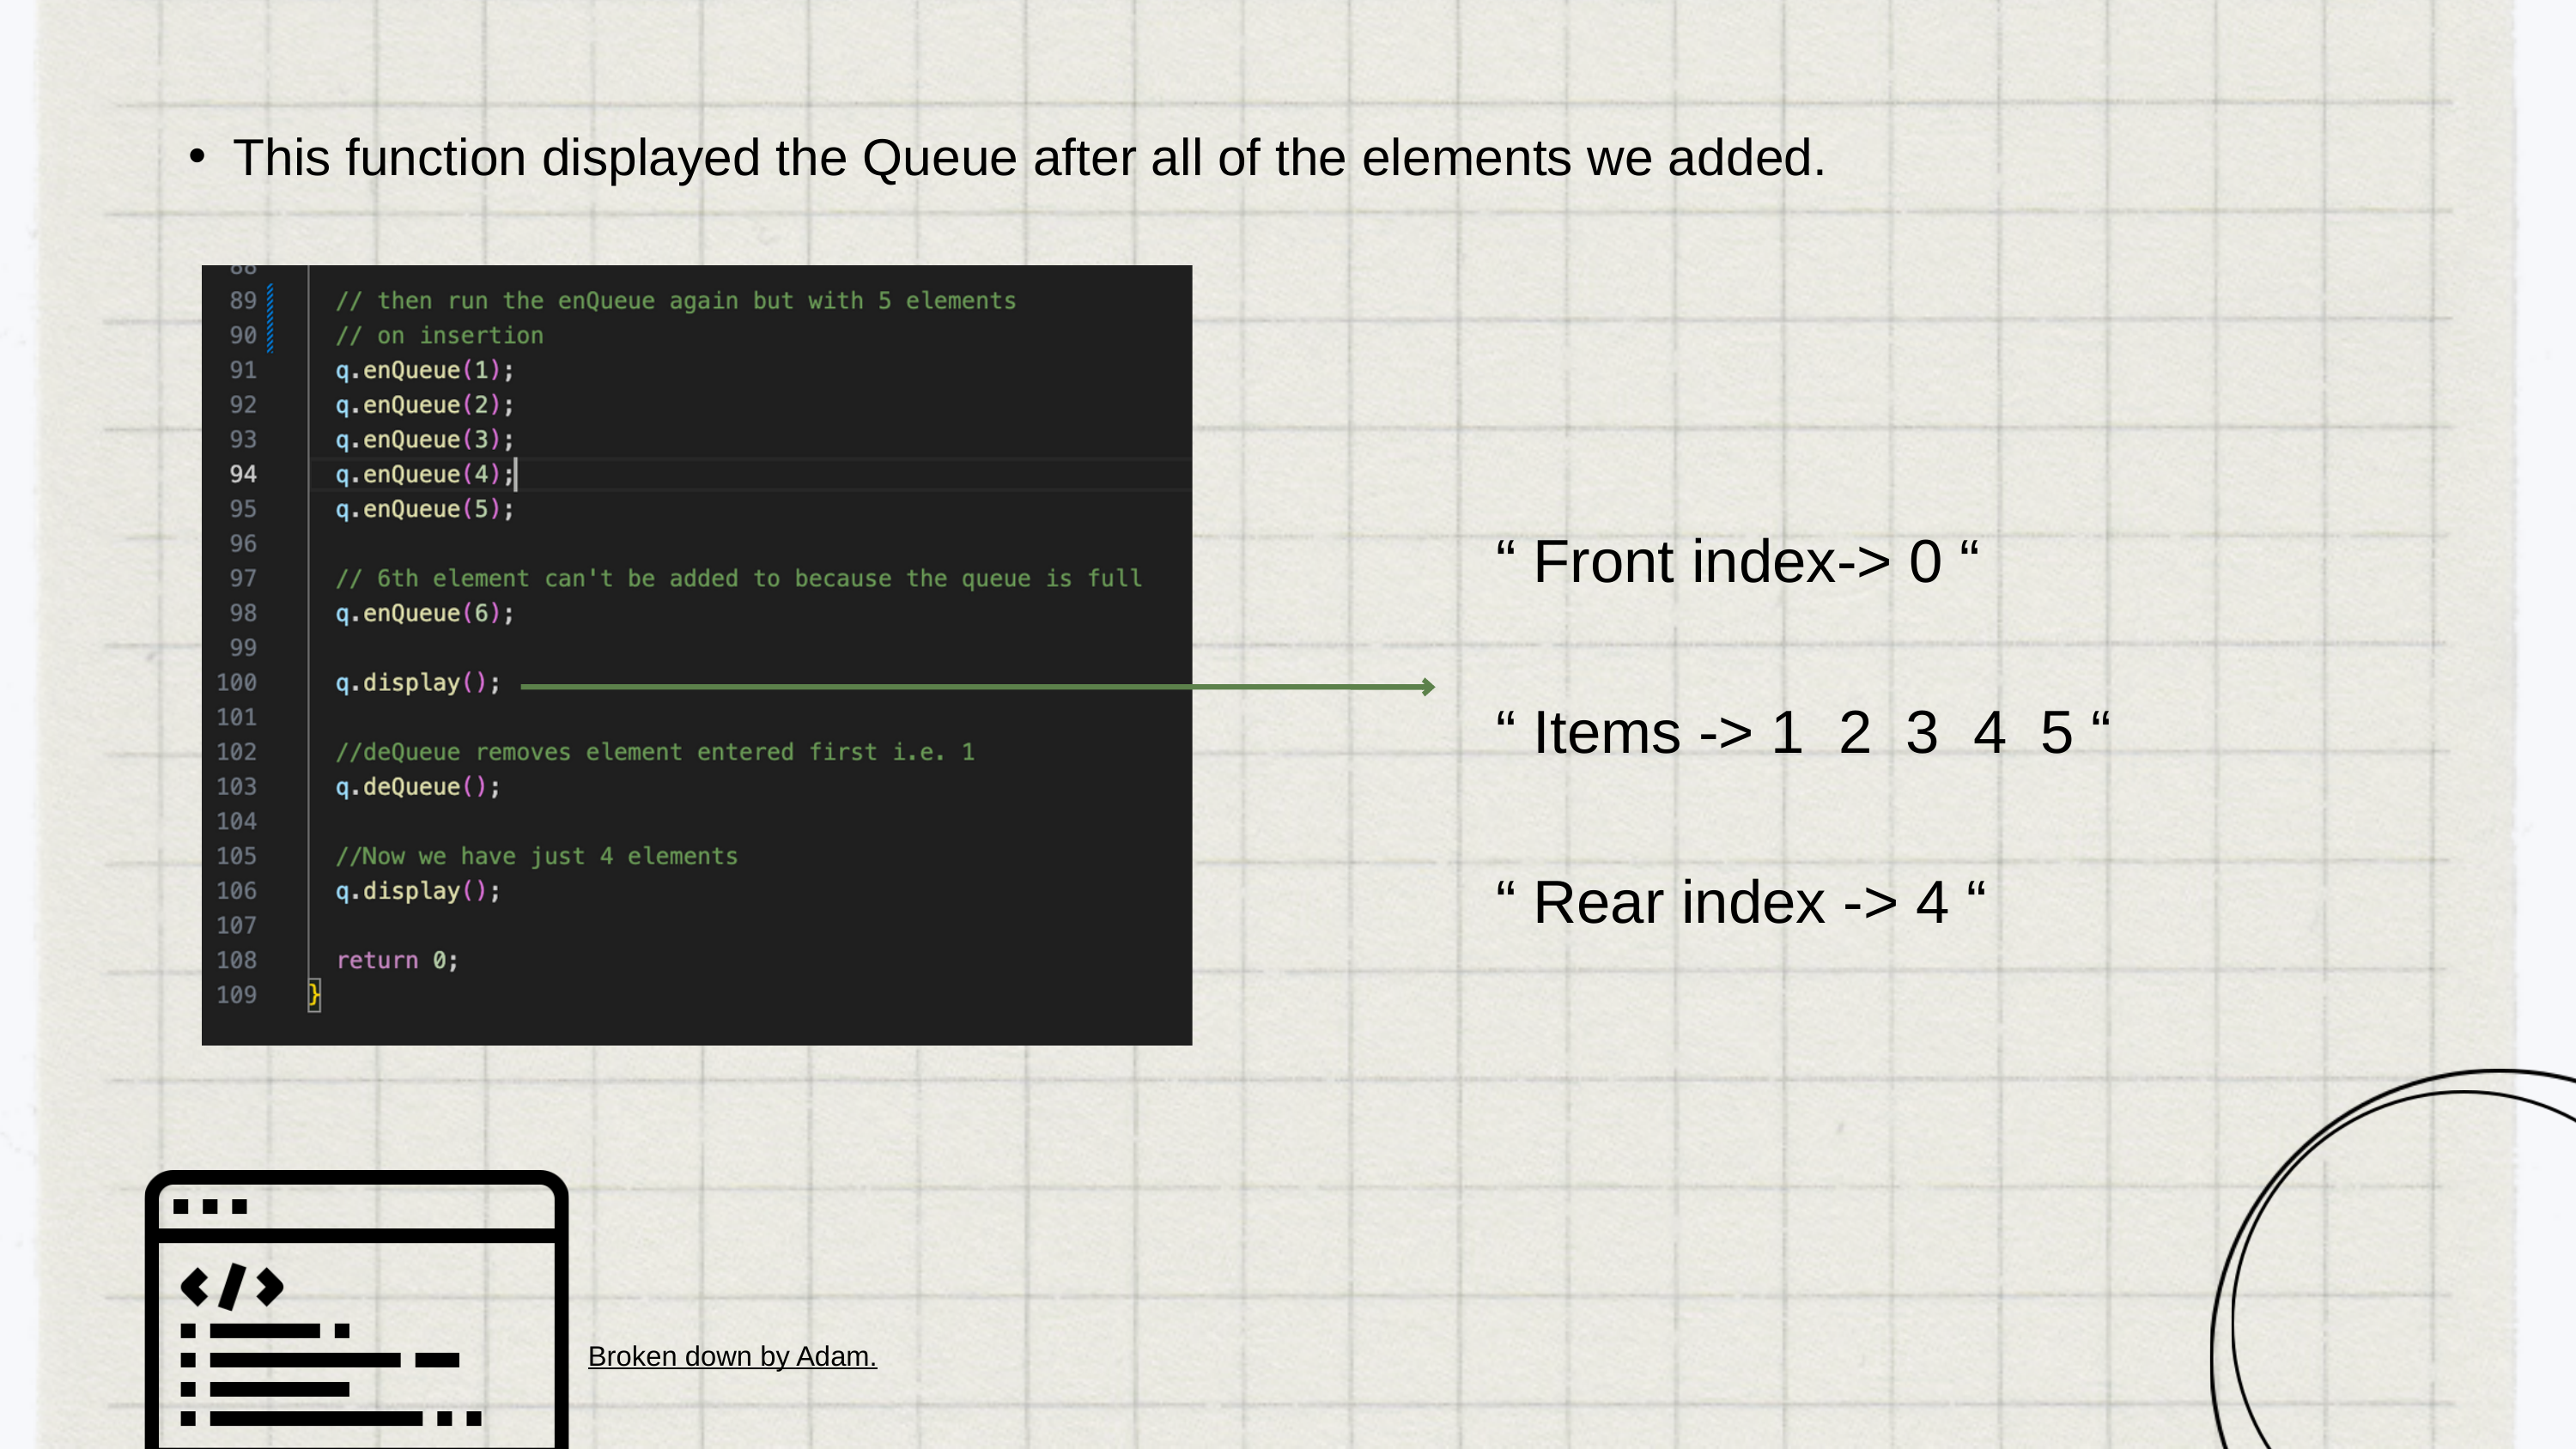

This function displayed the Queue after all of the elements we added.

“ Front index-> 0 “

“ Items -> 1  2  3  4  5 “

“ Rear index -> 4 “

Broken down by Adam.